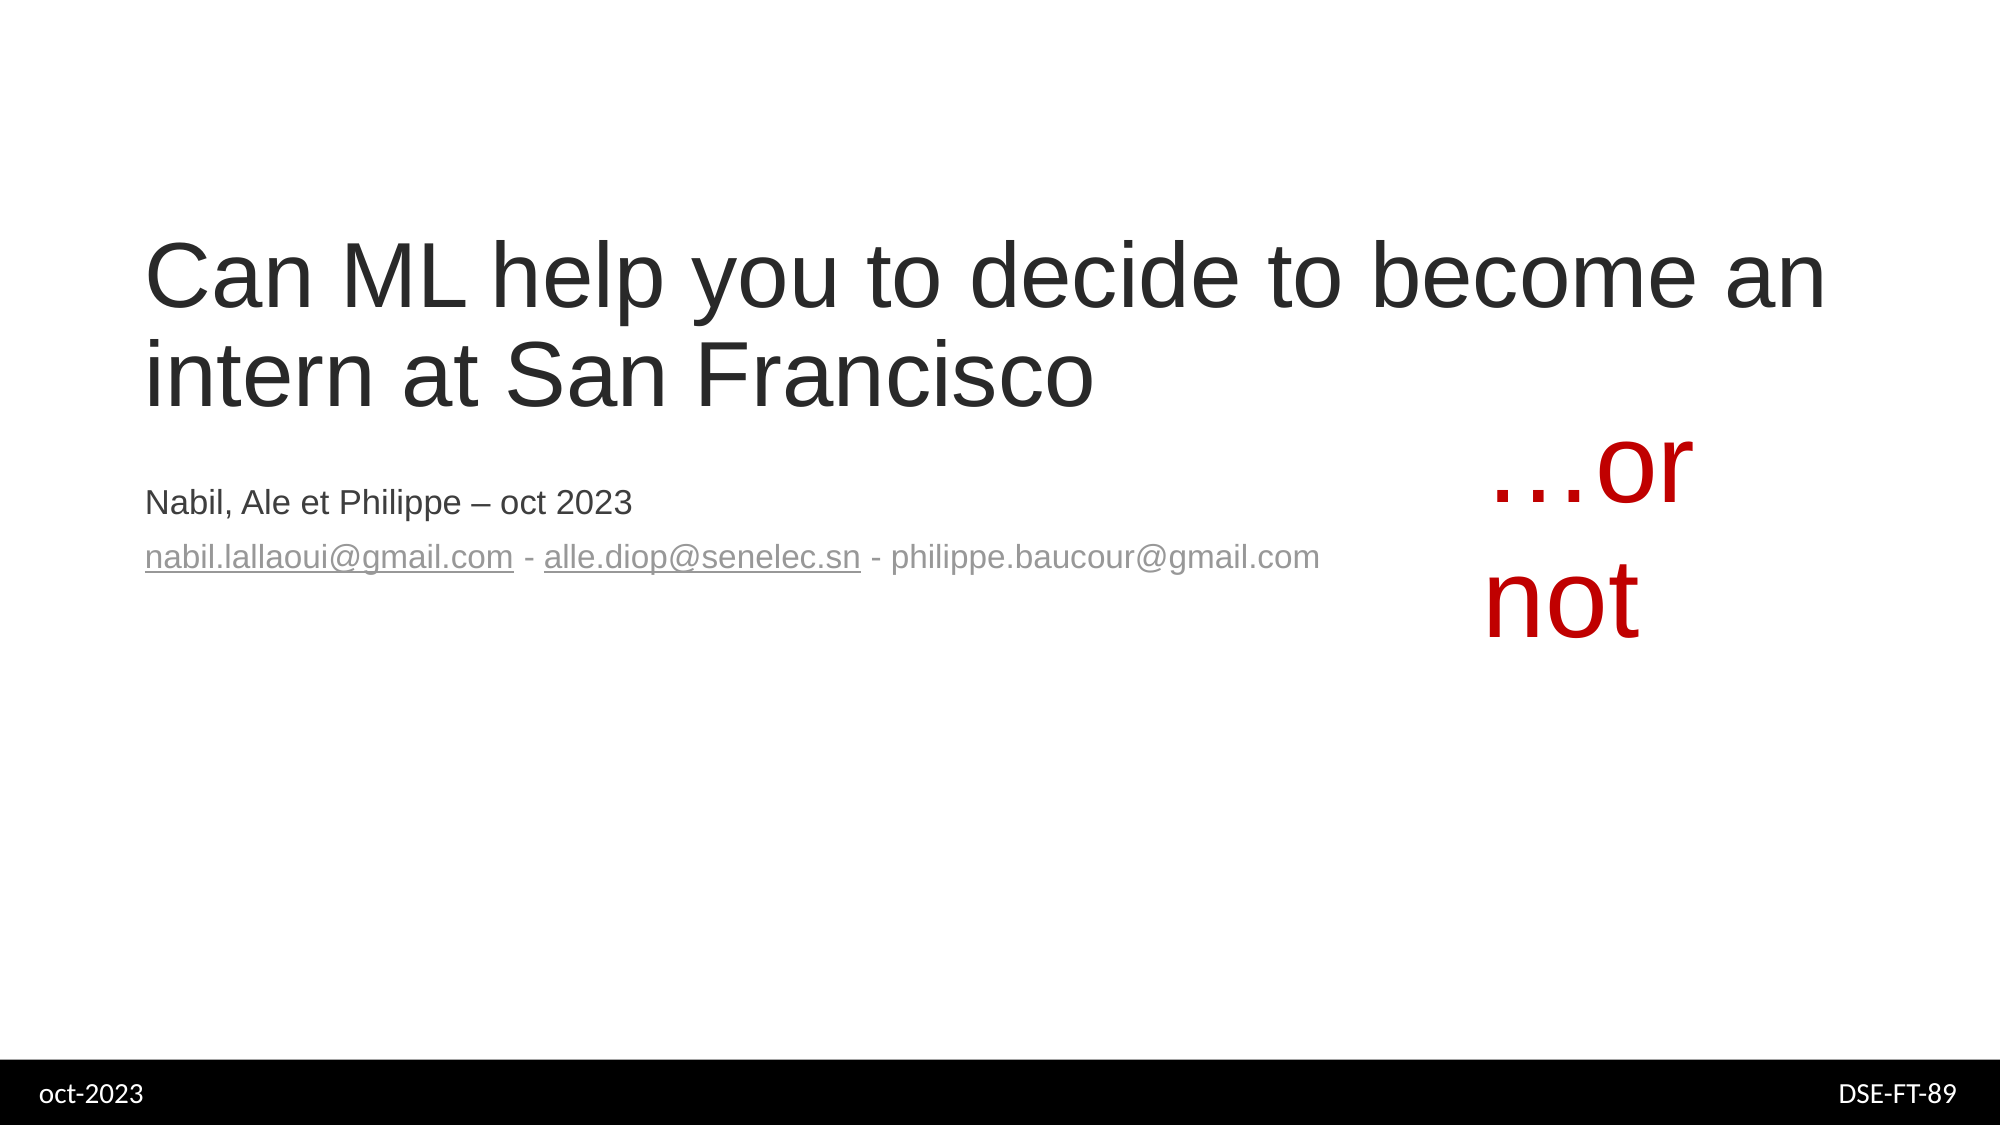

# Can ML help you to decide to become an intern at San Francisco
…or not
Nabil, Ale et Philippe – oct 2023
nabil.lallaoui@gmail.com - alle.diop@senelec.sn - philippe.baucour@gmail.com